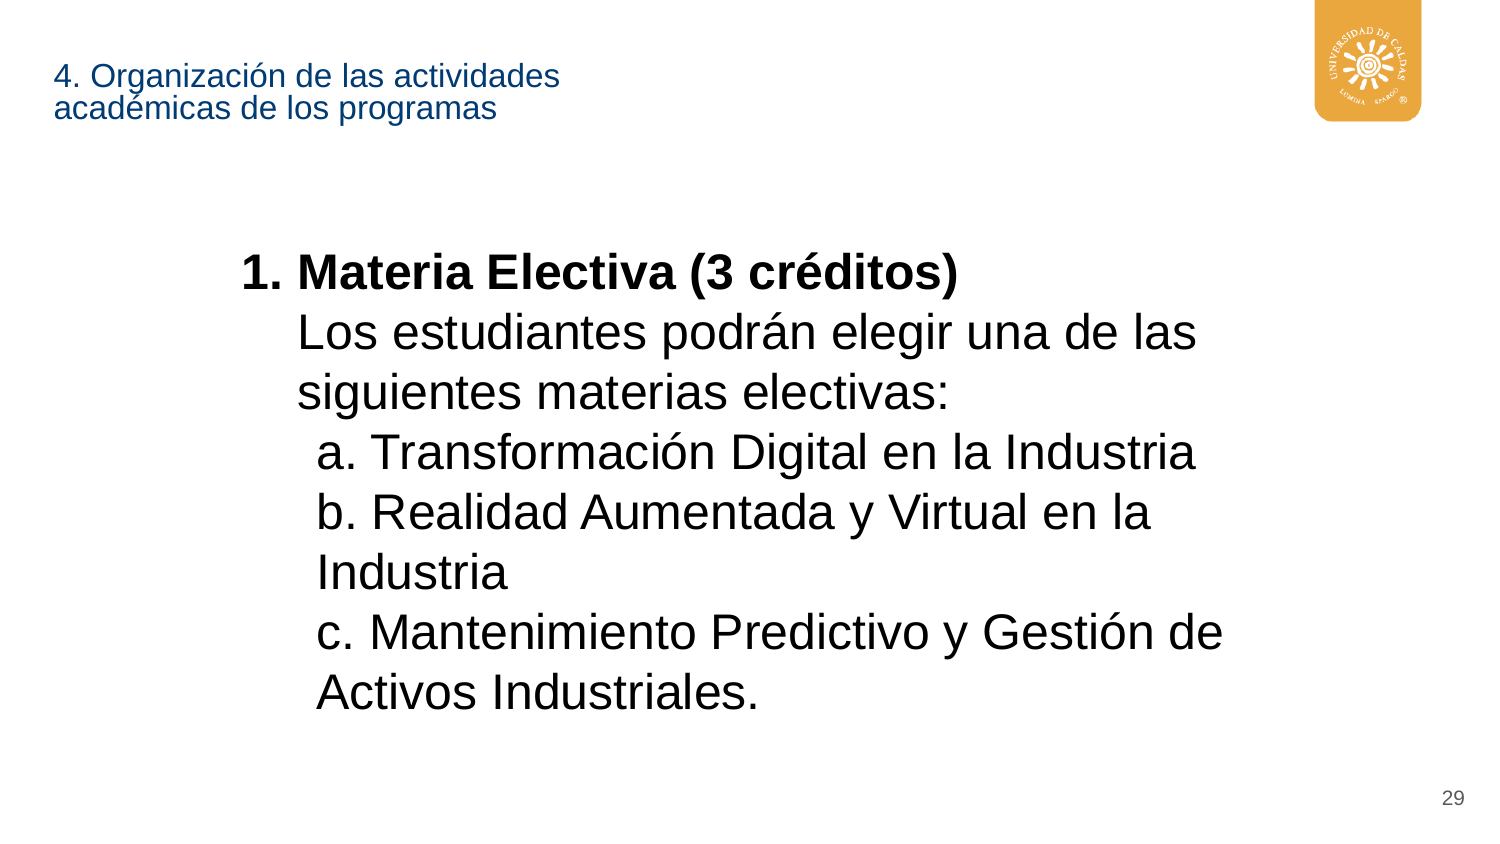

4. Organización de las actividades académicas de los programas

Materia Electiva (3 créditos)
Los estudiantes podrán elegir una de las siguientes materias electivas:
a. Transformación Digital en la Industria
b. Realidad Aumentada y Virtual en la Industria
c. Mantenimiento Predictivo y Gestión de Activos Industriales.
29